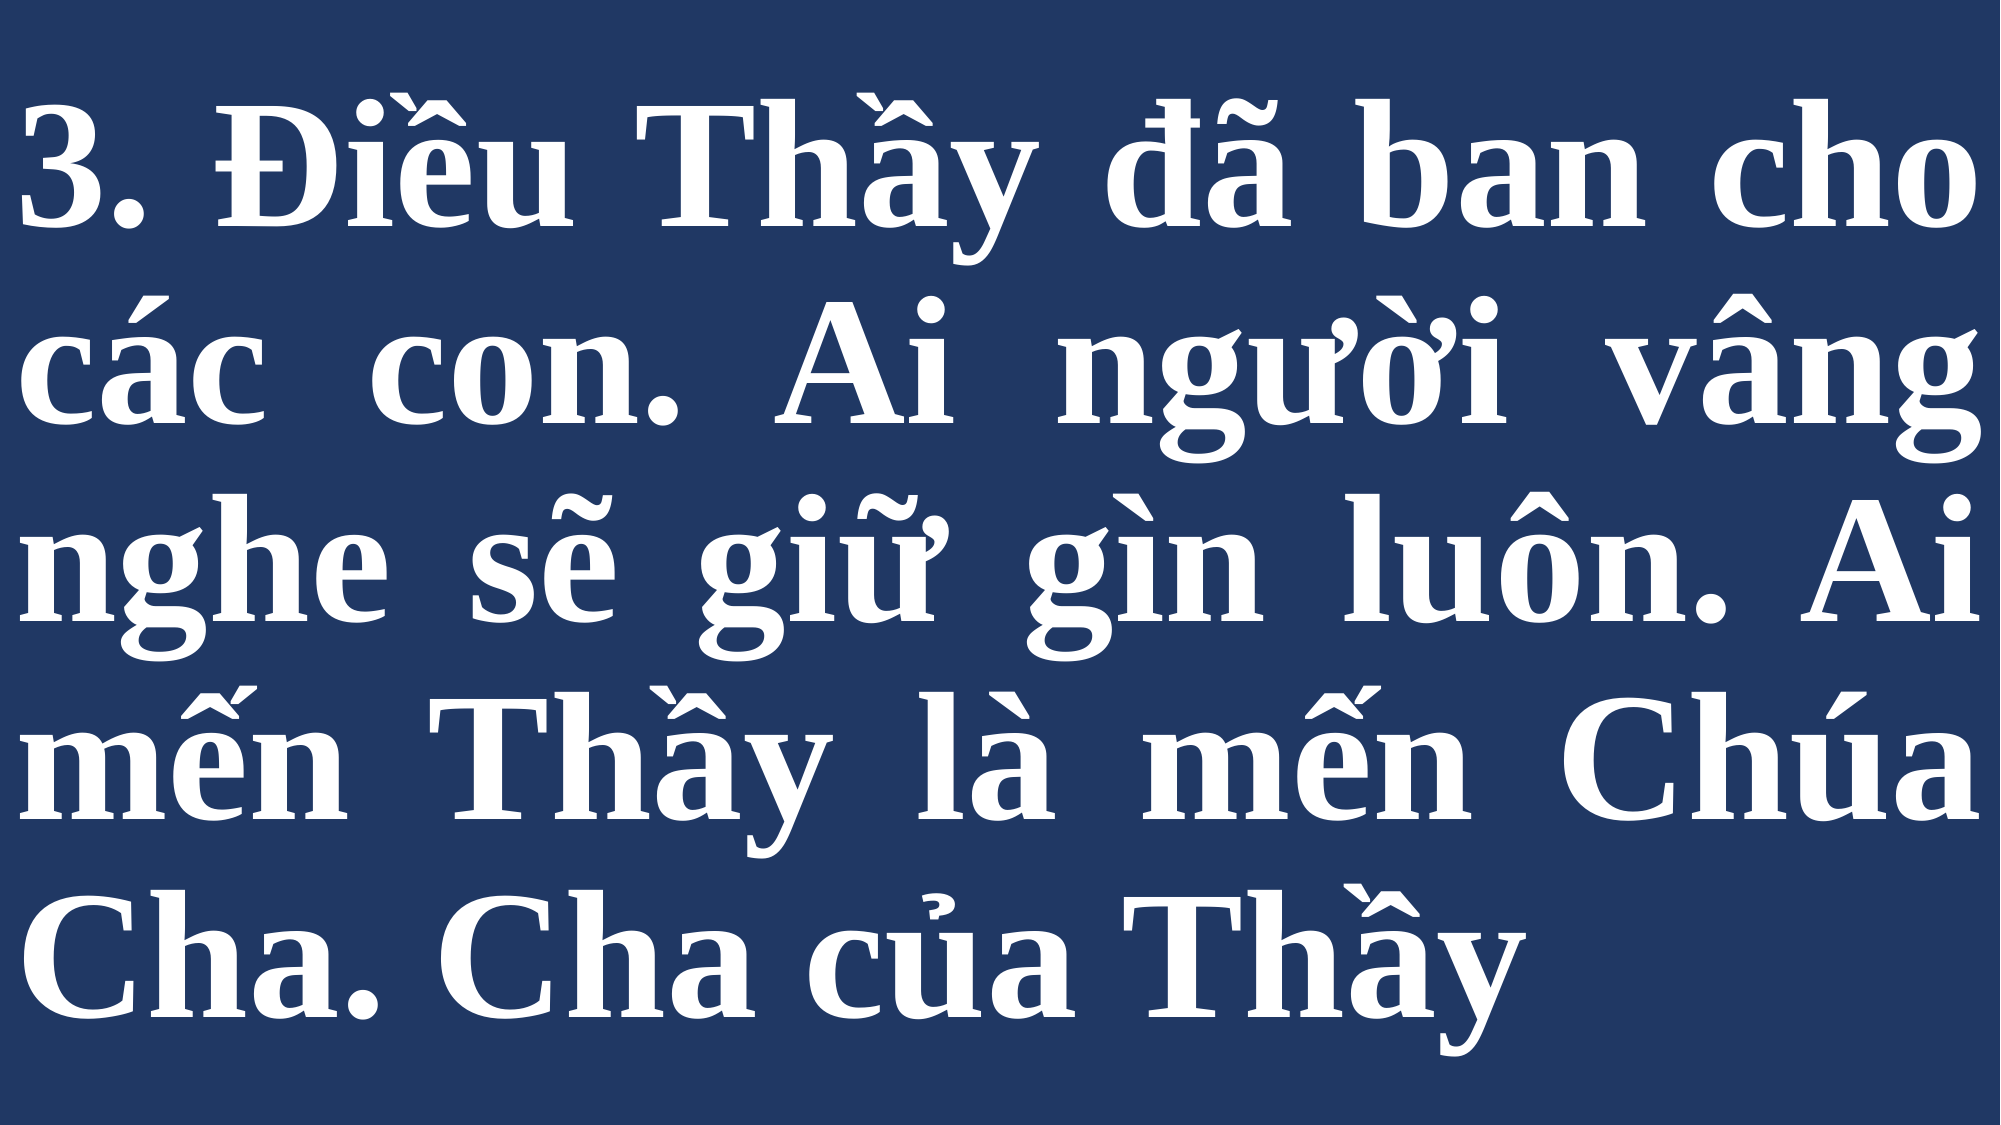

# 3. Điều Thầy đã ban cho các con. Ai người vâng nghe sẽ giữ gìn luôn. Ai mến Thầy là mến Chúa Cha. Cha của Thầy